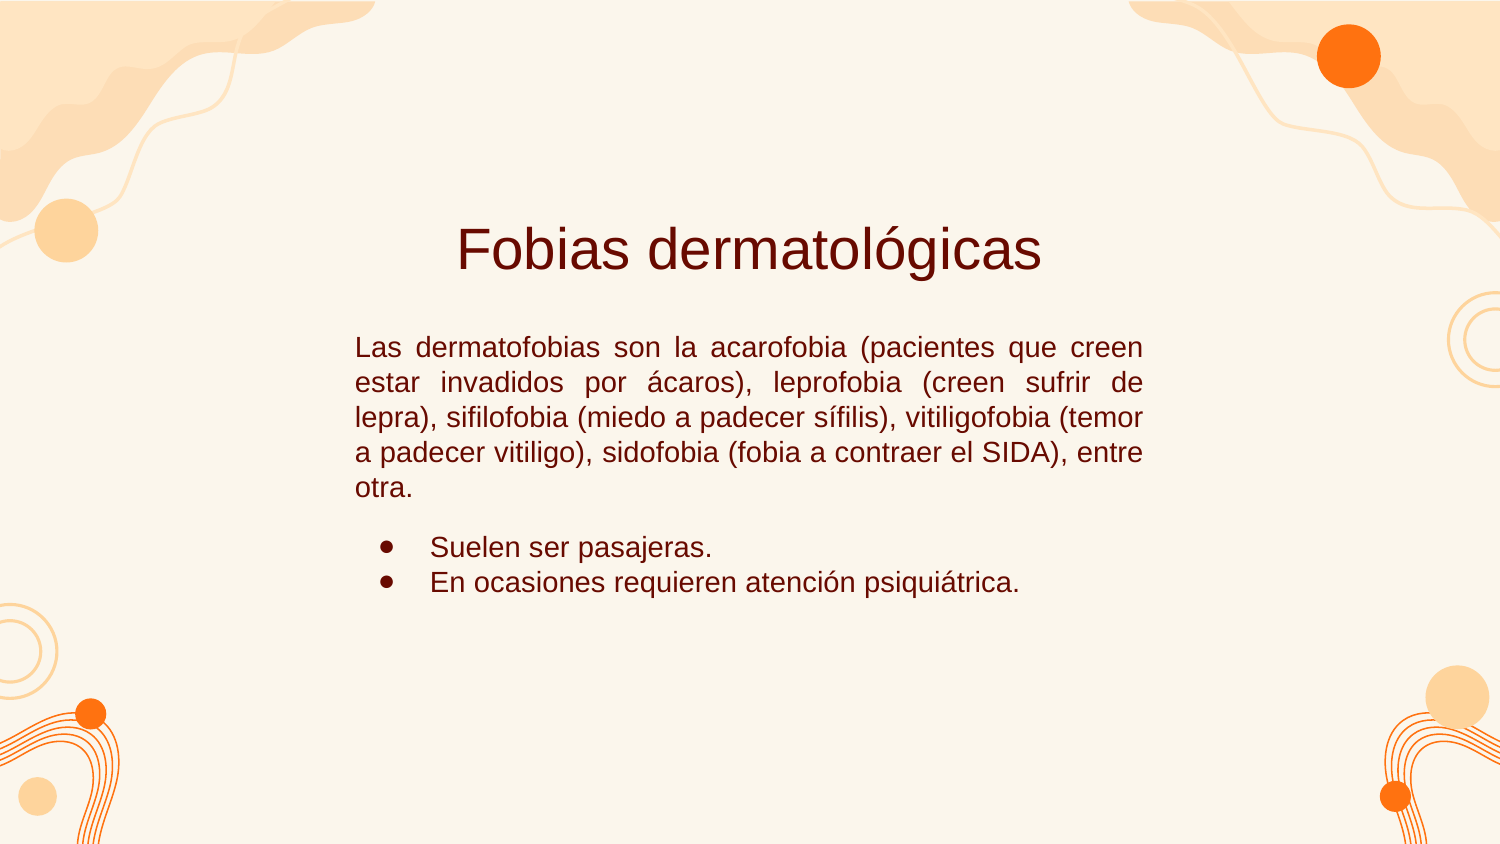

# Fobias dermatológicas
Las dermatofobias son la acarofobia (pacientes que creen estar invadidos por ácaros), leprofobia (creen sufrir de lepra), sifilofobia (miedo a padecer sífilis), vitiligofobia (temor a padecer vitiligo), sidofobia (fobia a contraer el SIDA), entre otra.
Suelen ser pasajeras.
En ocasiones requieren atención psiquiátrica.